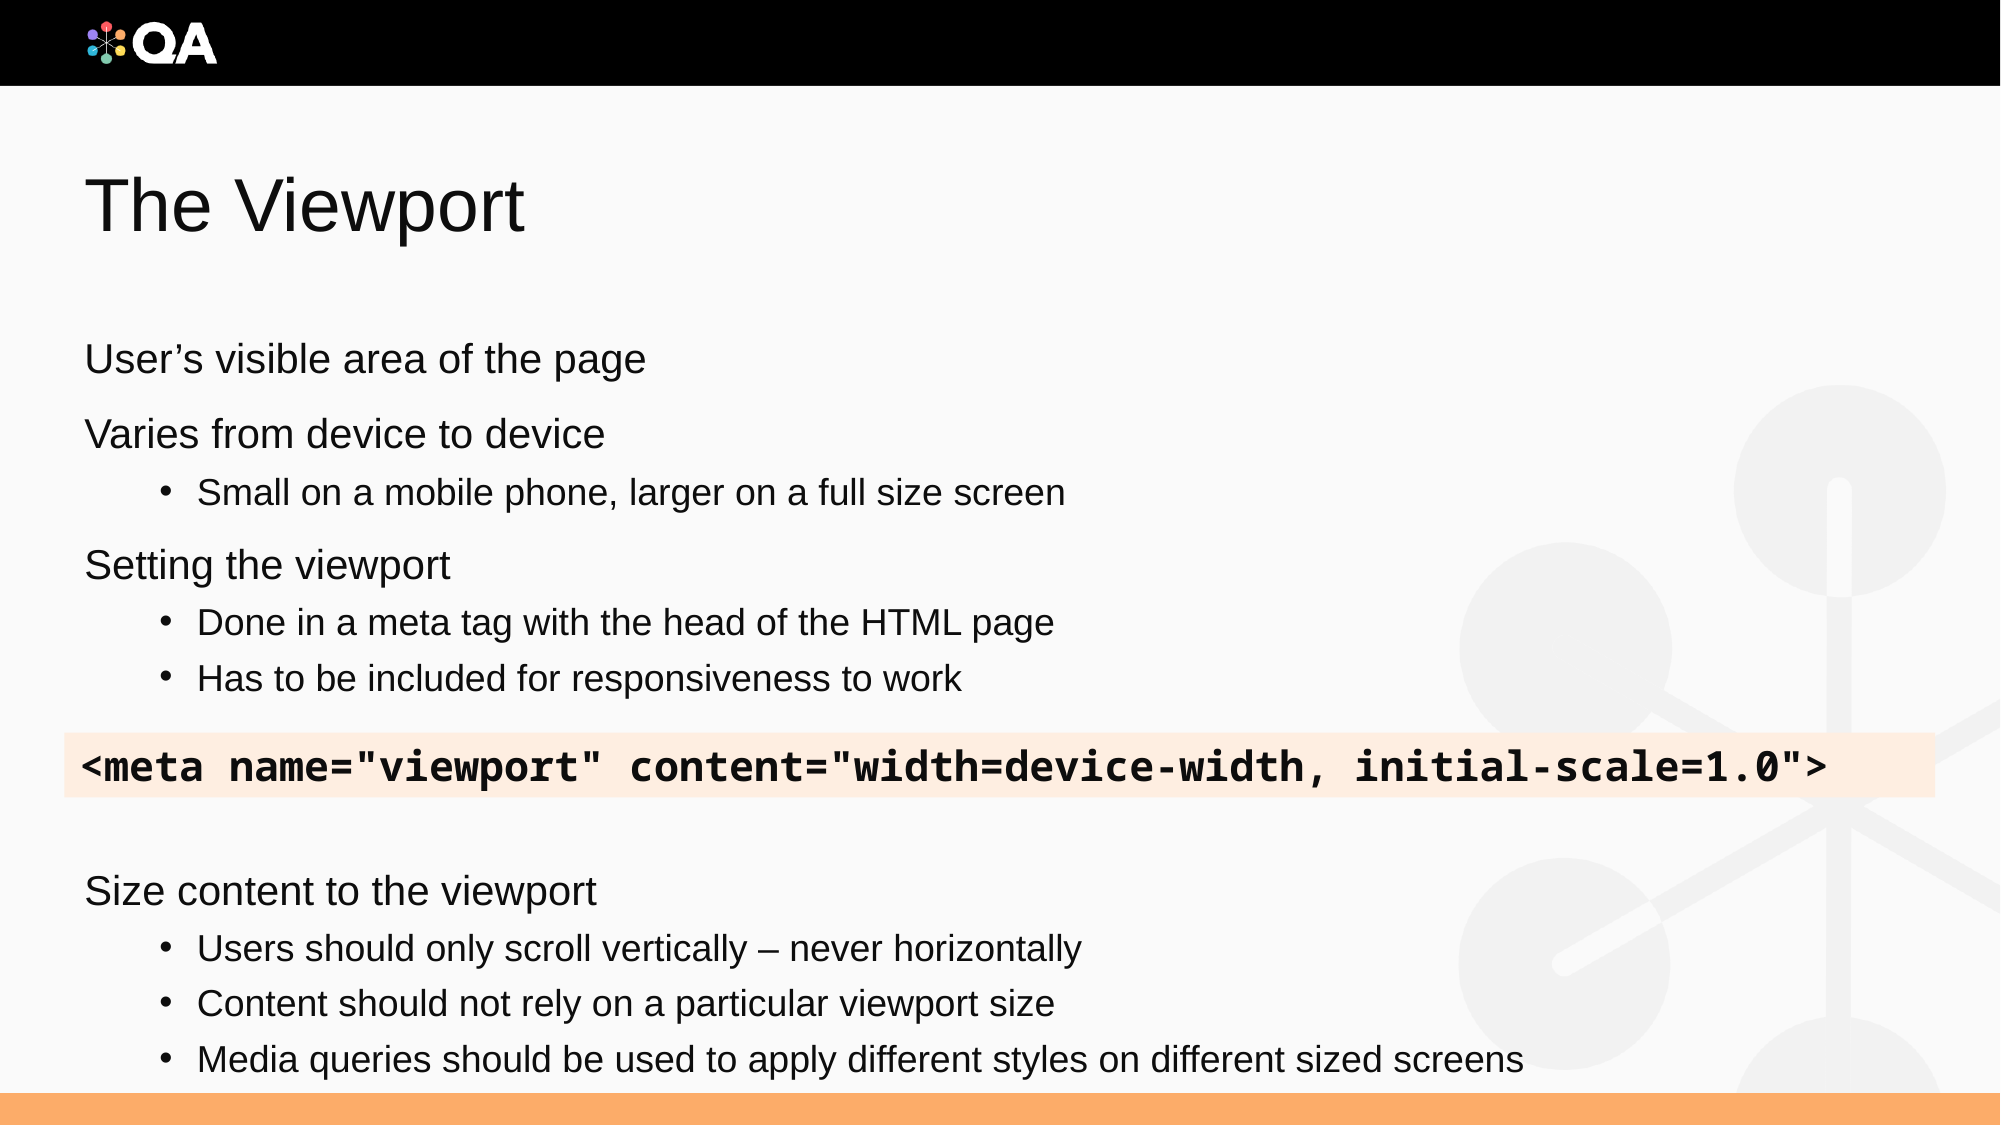

# The Viewport
User’s visible area of the page
Varies from device to device
Small on a mobile phone, larger on a full size screen
Setting the viewport
Done in a meta tag with the head of the HTML page
Has to be included for responsiveness to work

Size content to the viewport
Users should only scroll vertically – never horizontally
Content should not rely on a particular viewport size
Media queries should be used to apply different styles on different sized screens
<meta name="viewport" content="width=device-width, initial-scale=1.0">